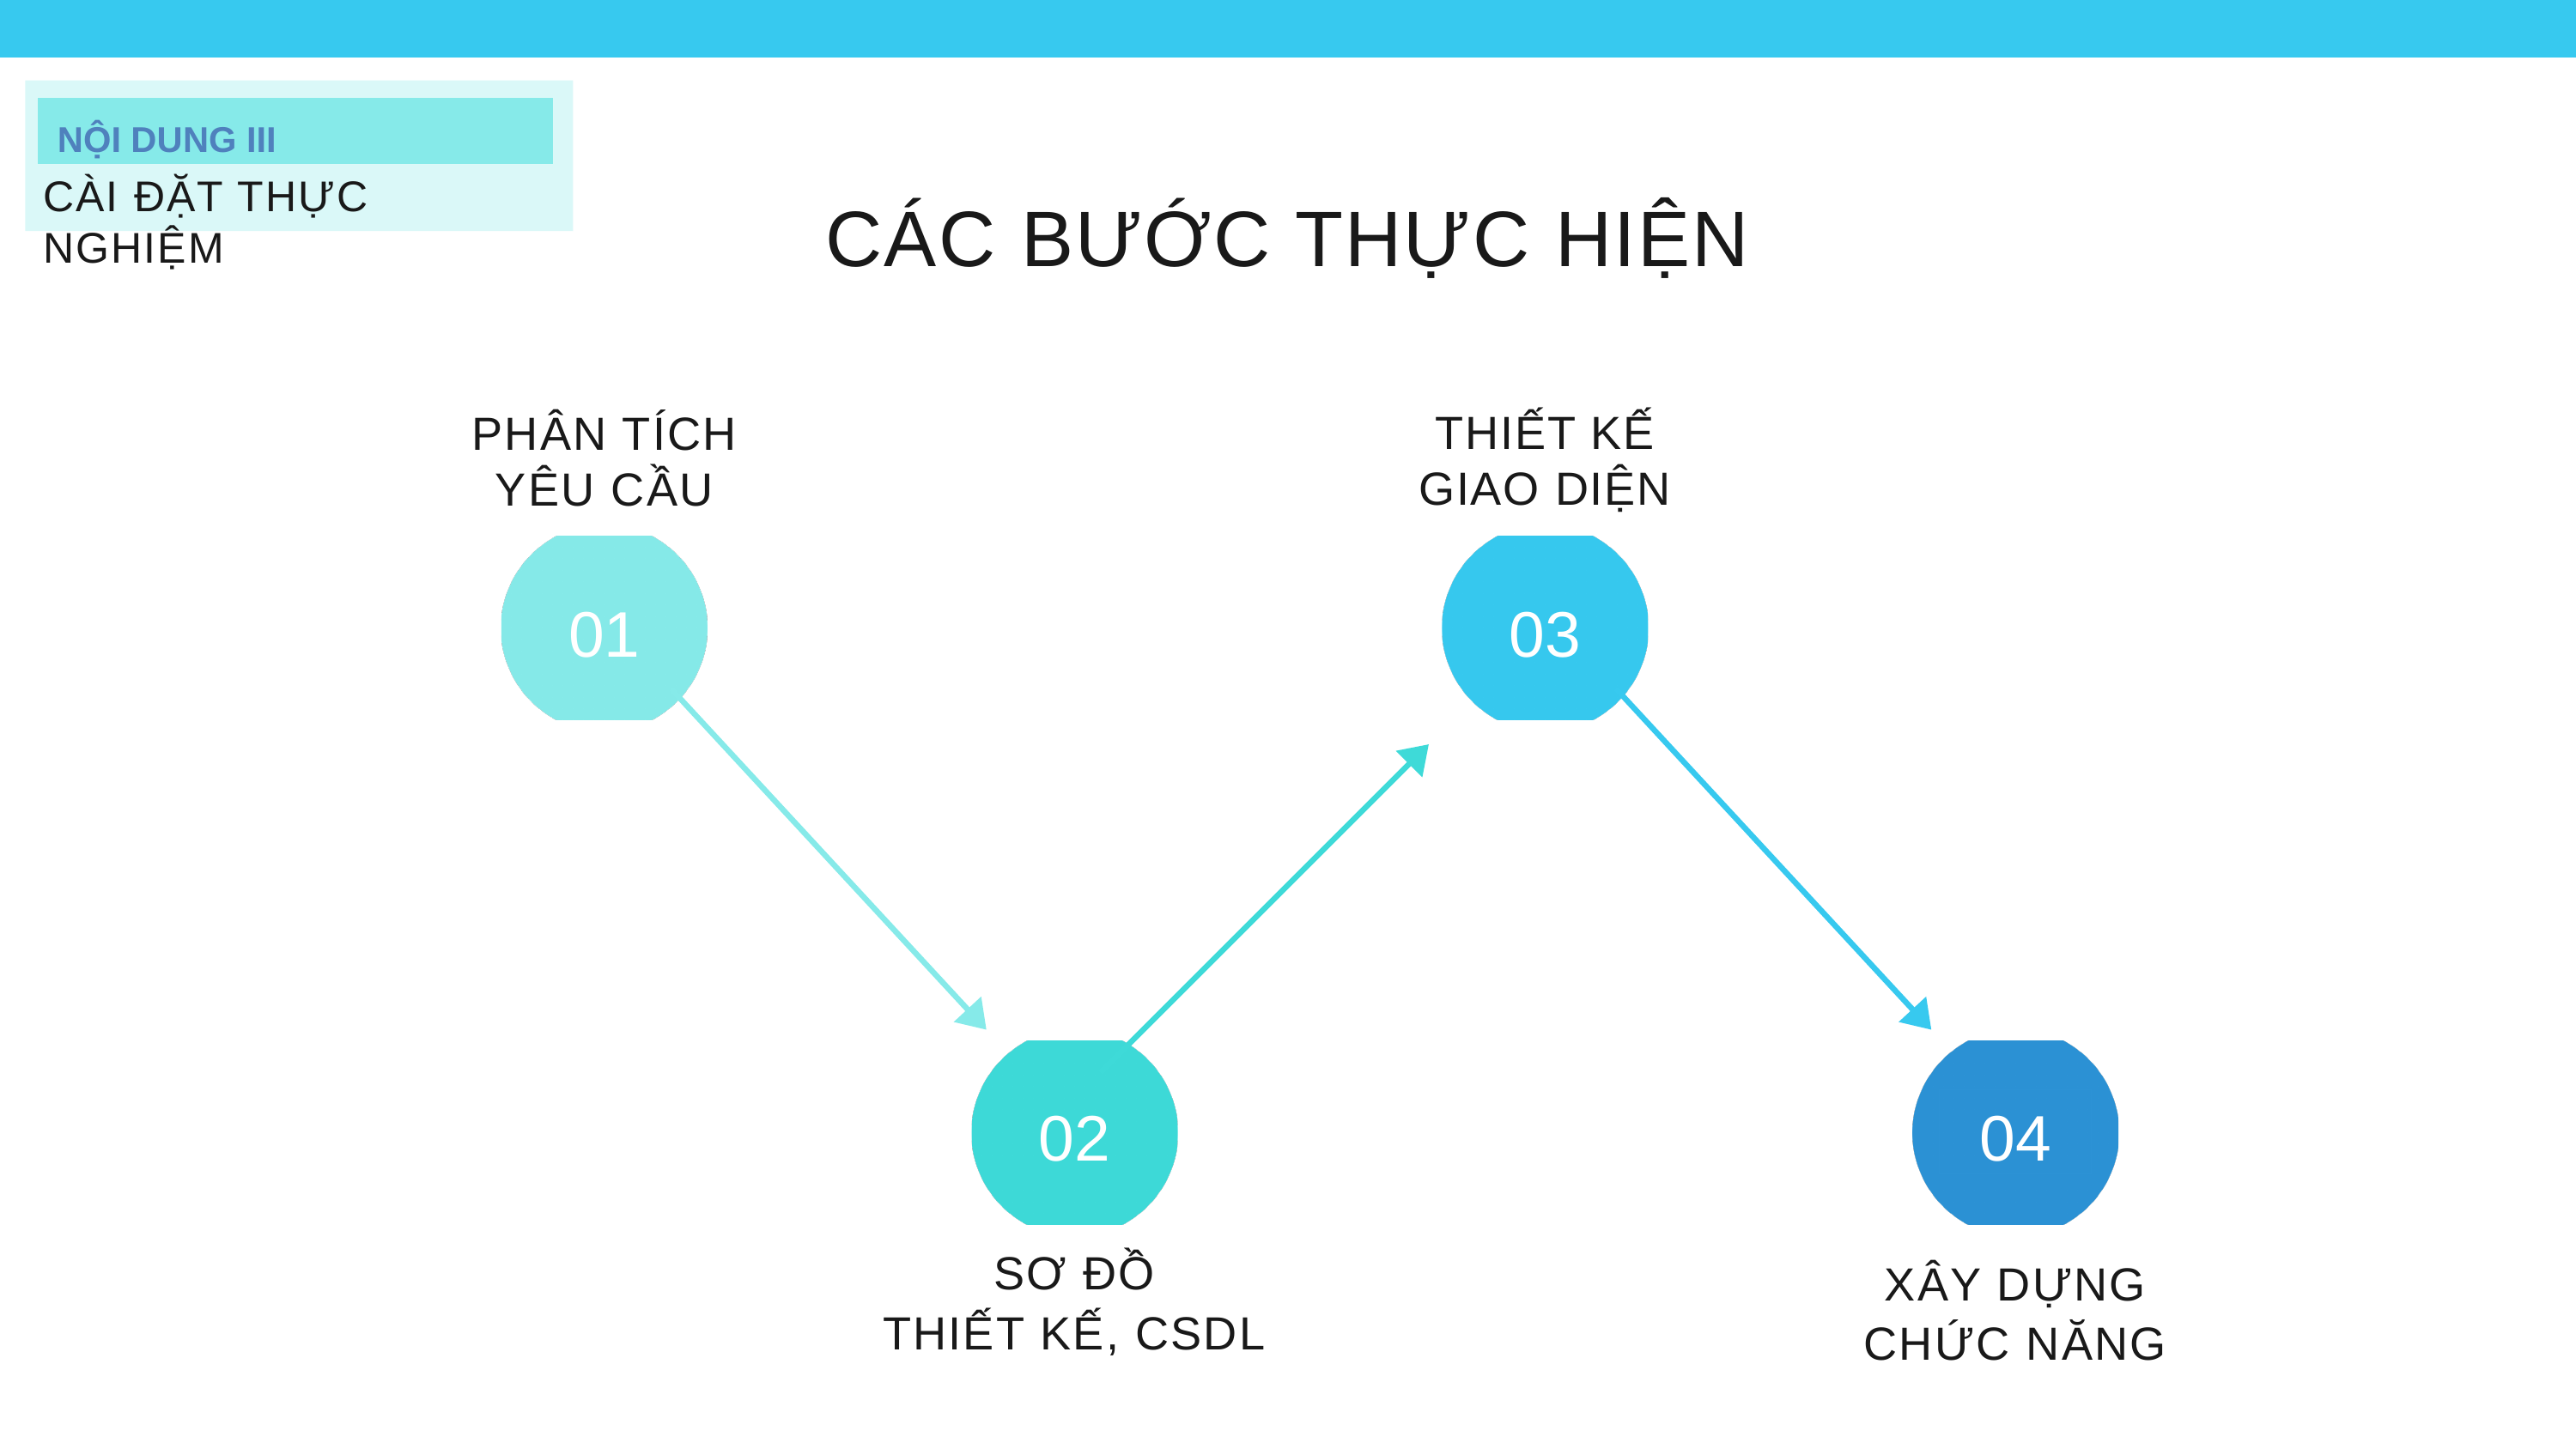

NỘI DUNG III
CÀI ĐẶT THỰC NGHIỆM

CÁC BƯỚC THỰC HIỆN
THIẾT KẾ
GIAO DIỆN
PHÂN TÍCH
YÊU CẦU

01

03

02

04
SƠ ĐỒ
THIẾT KẾ, CSDL
XÂY DỰNG
CHỨC NĂNG